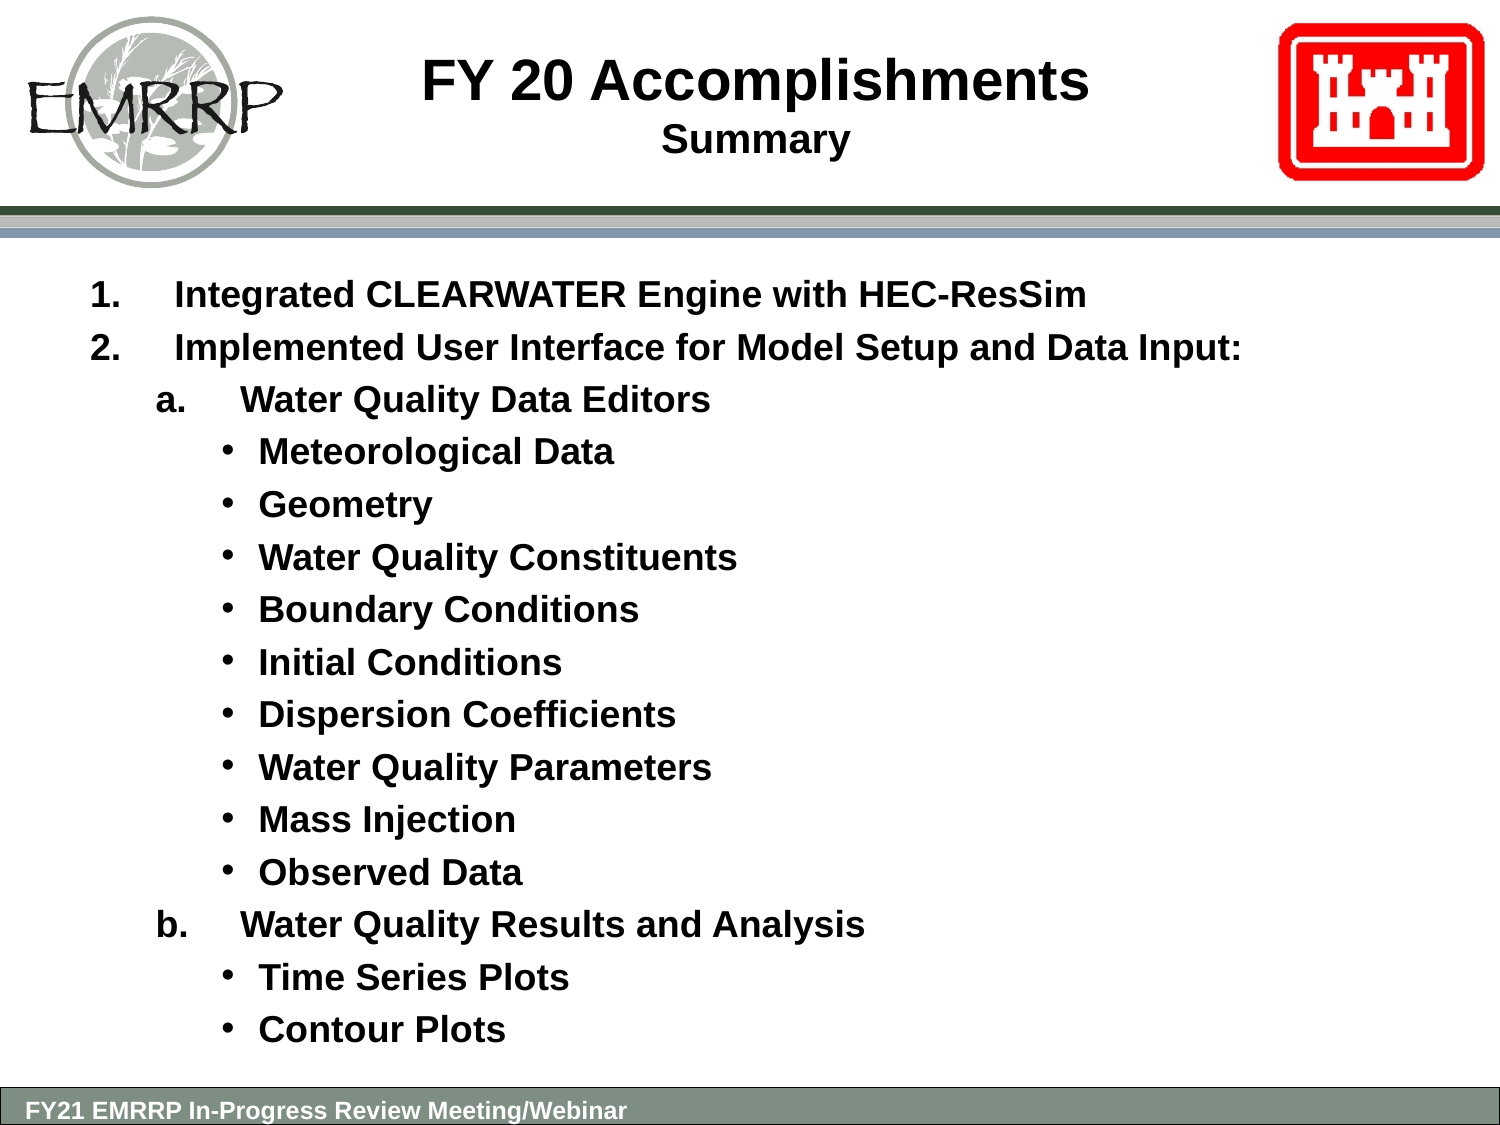

# FY 20 Accomplishments Summary
Integrated CLEARWATER Engine with HEC-ResSim
Implemented User Interface for Model Setup and Data Input:
Water Quality Data Editors
Meteorological Data
Geometry
Water Quality Constituents
Boundary Conditions
Initial Conditions
Dispersion Coefficients
Water Quality Parameters
Mass Injection
Observed Data
Water Quality Results and Analysis
Time Series Plots
Contour Plots